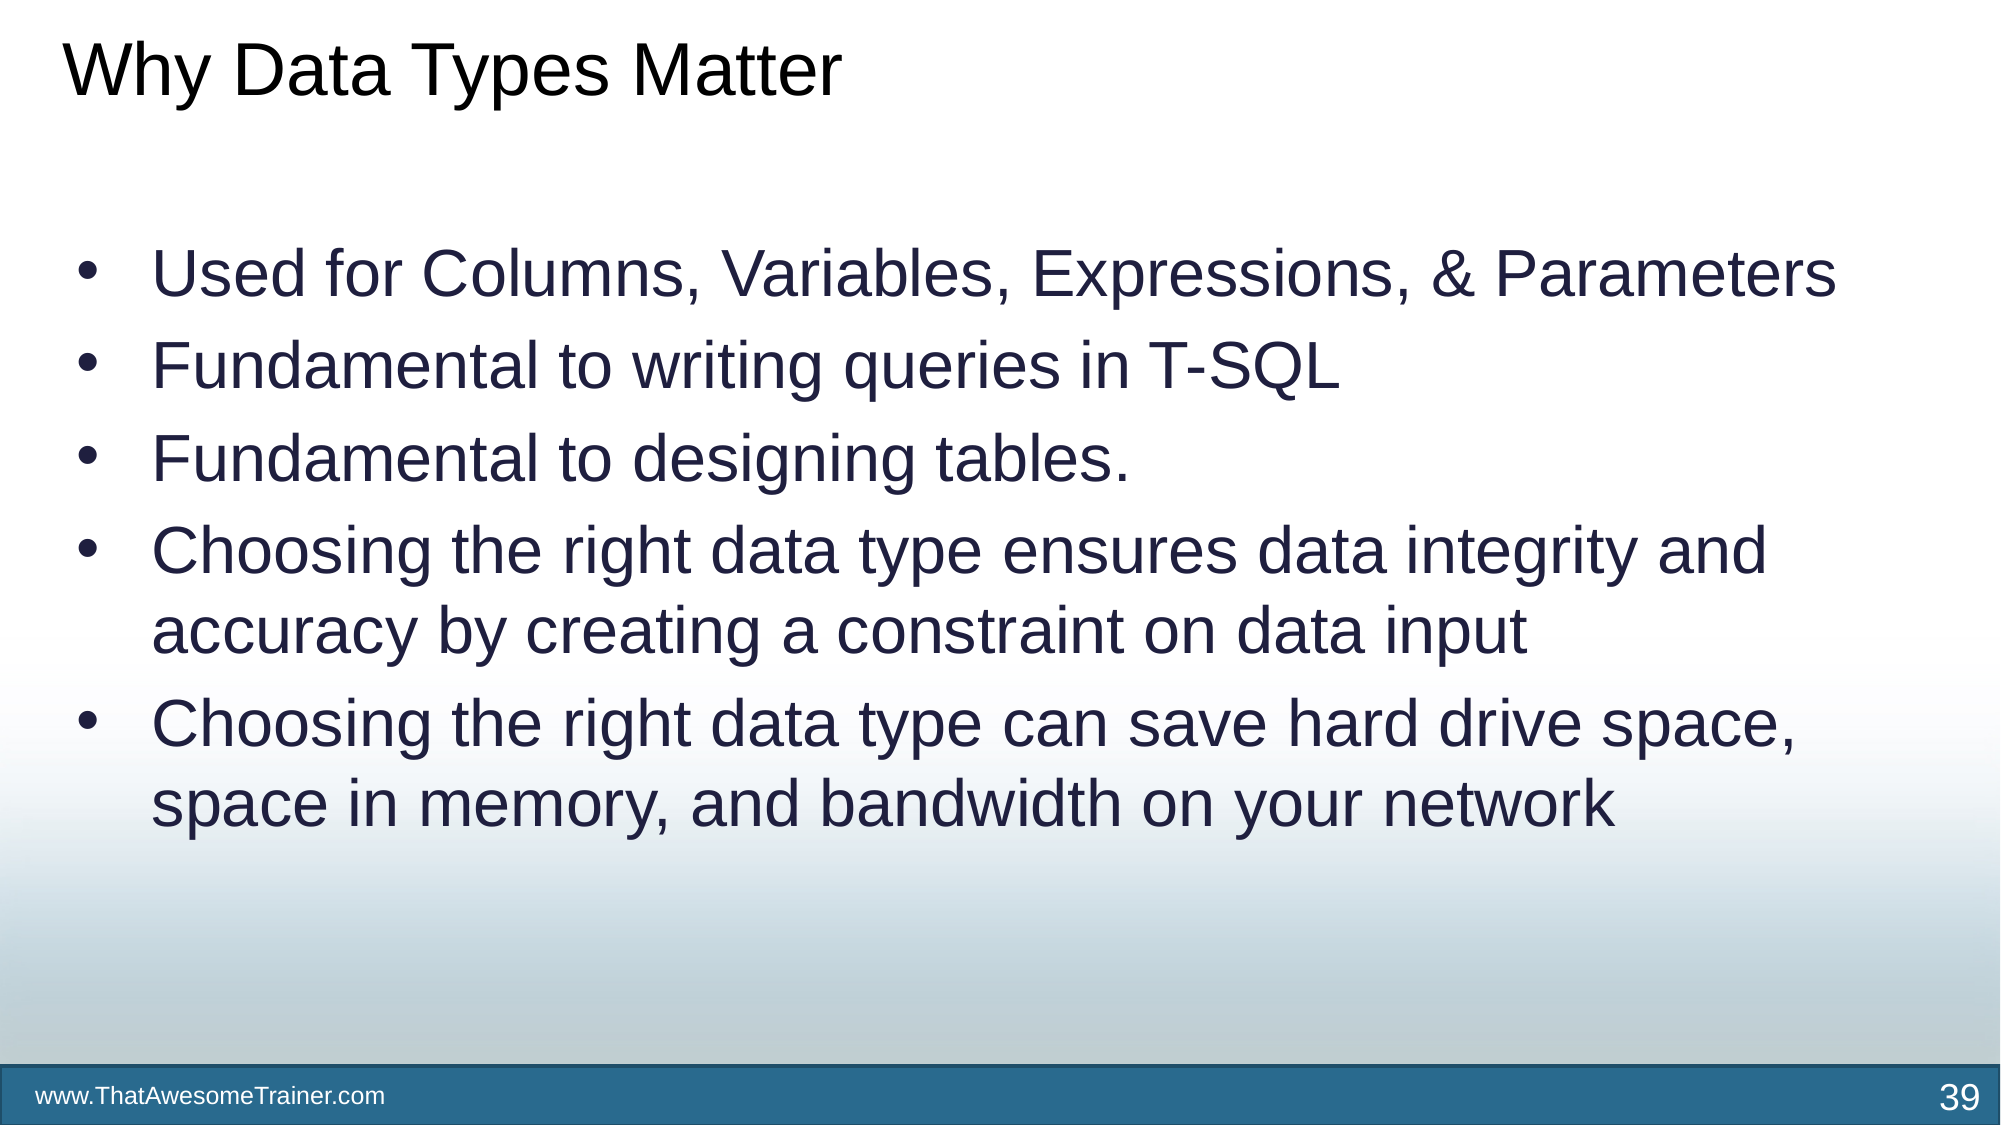

Why Data Types Matter
Used for Columns, Variables, Expressions, & Parameters
Fundamental to writing queries in T-SQL
Fundamental to designing tables.
Choosing the right data type ensures data integrity and accuracy by creating a constraint on data input
Choosing the right data type can save hard drive space, space in memory, and bandwidth on your network